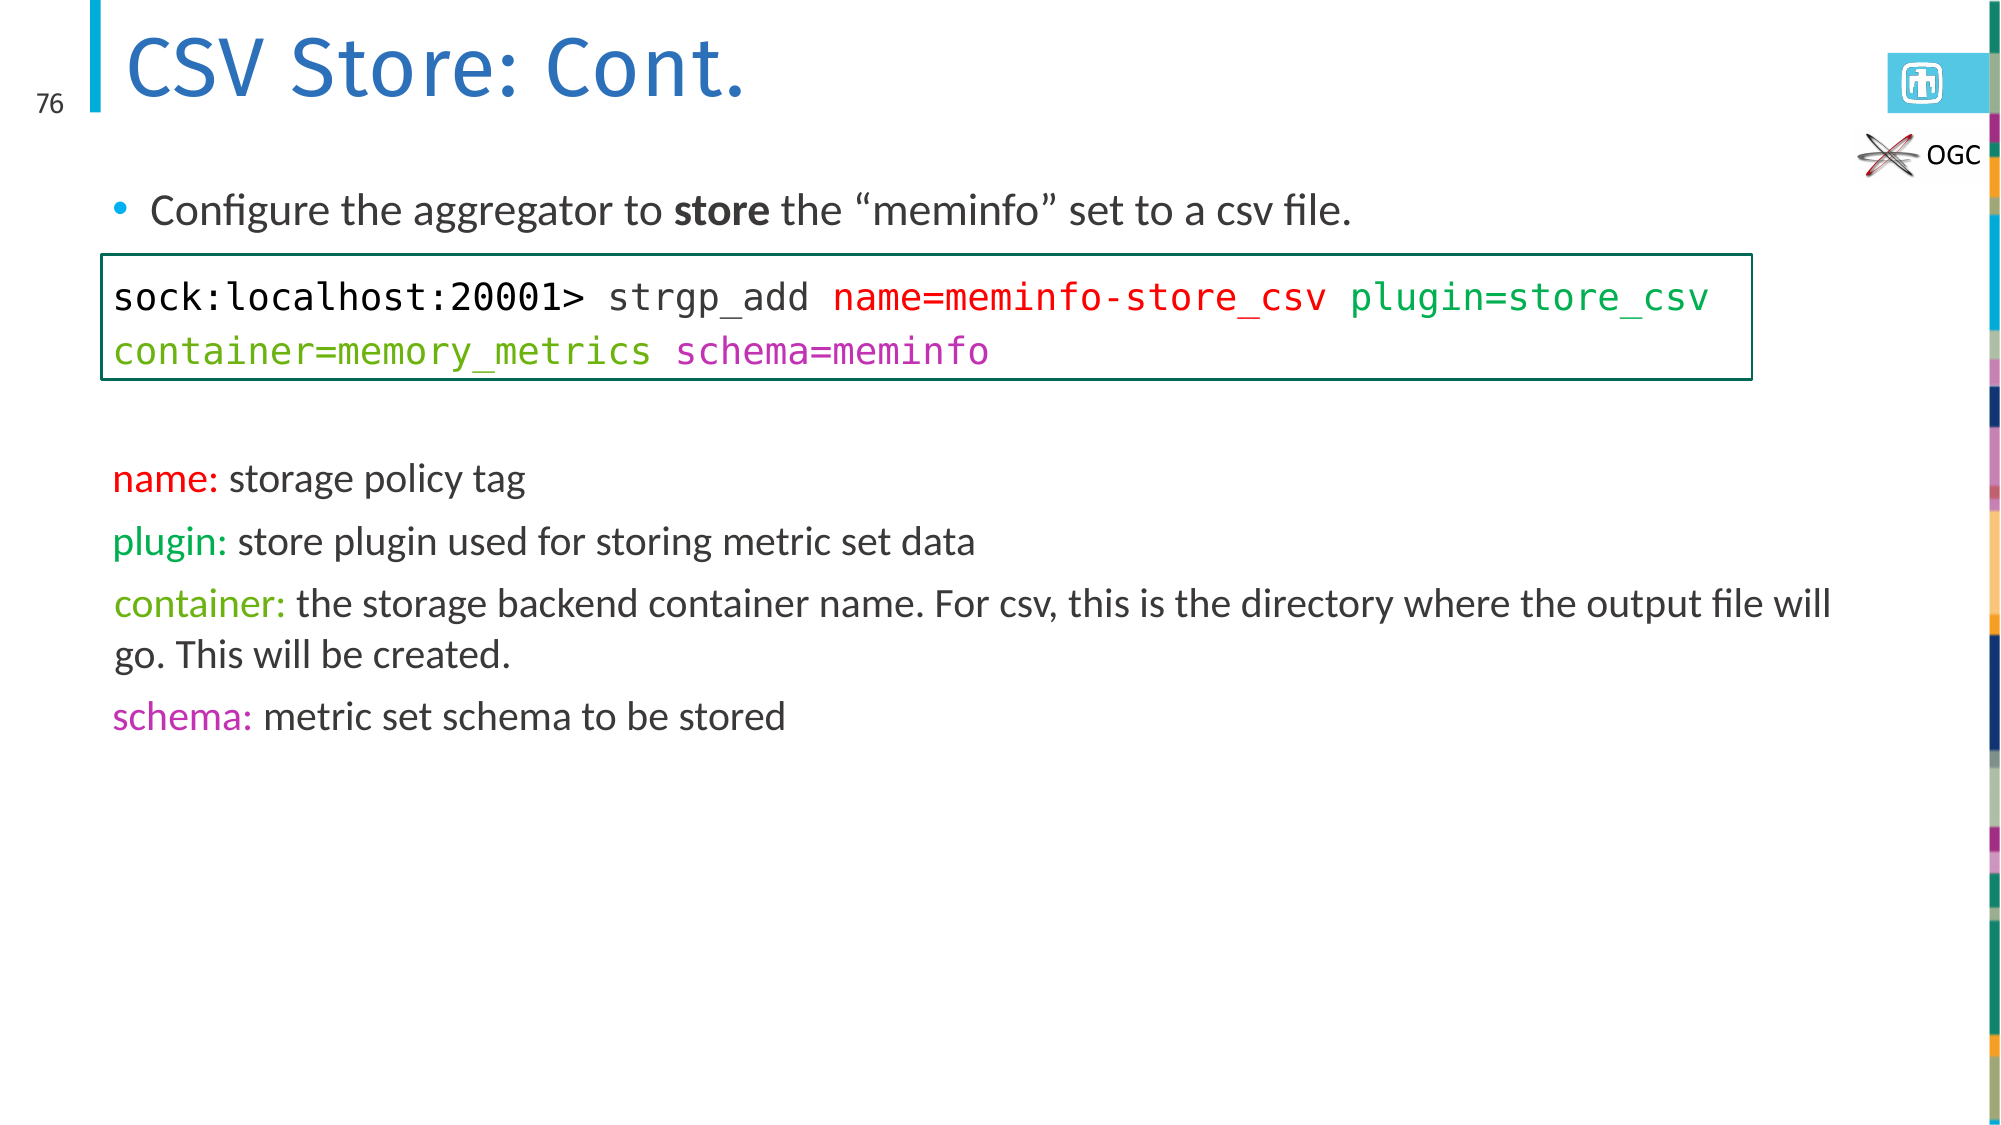

# CSV Store: Cont.
76
Configure the aggregator to store the “meminfo” set to a csv file.
sock:localhost:20001> strgp_add name=meminfo-store_csv plugin=store_csv container=memory_metrics schema=meminfo

name: storage policy tag
plugin: store plugin used for storing metric set data
container: the storage backend container name. For csv, this is the directory where the output file will go. This will be created.
schema: metric set schema to be stored